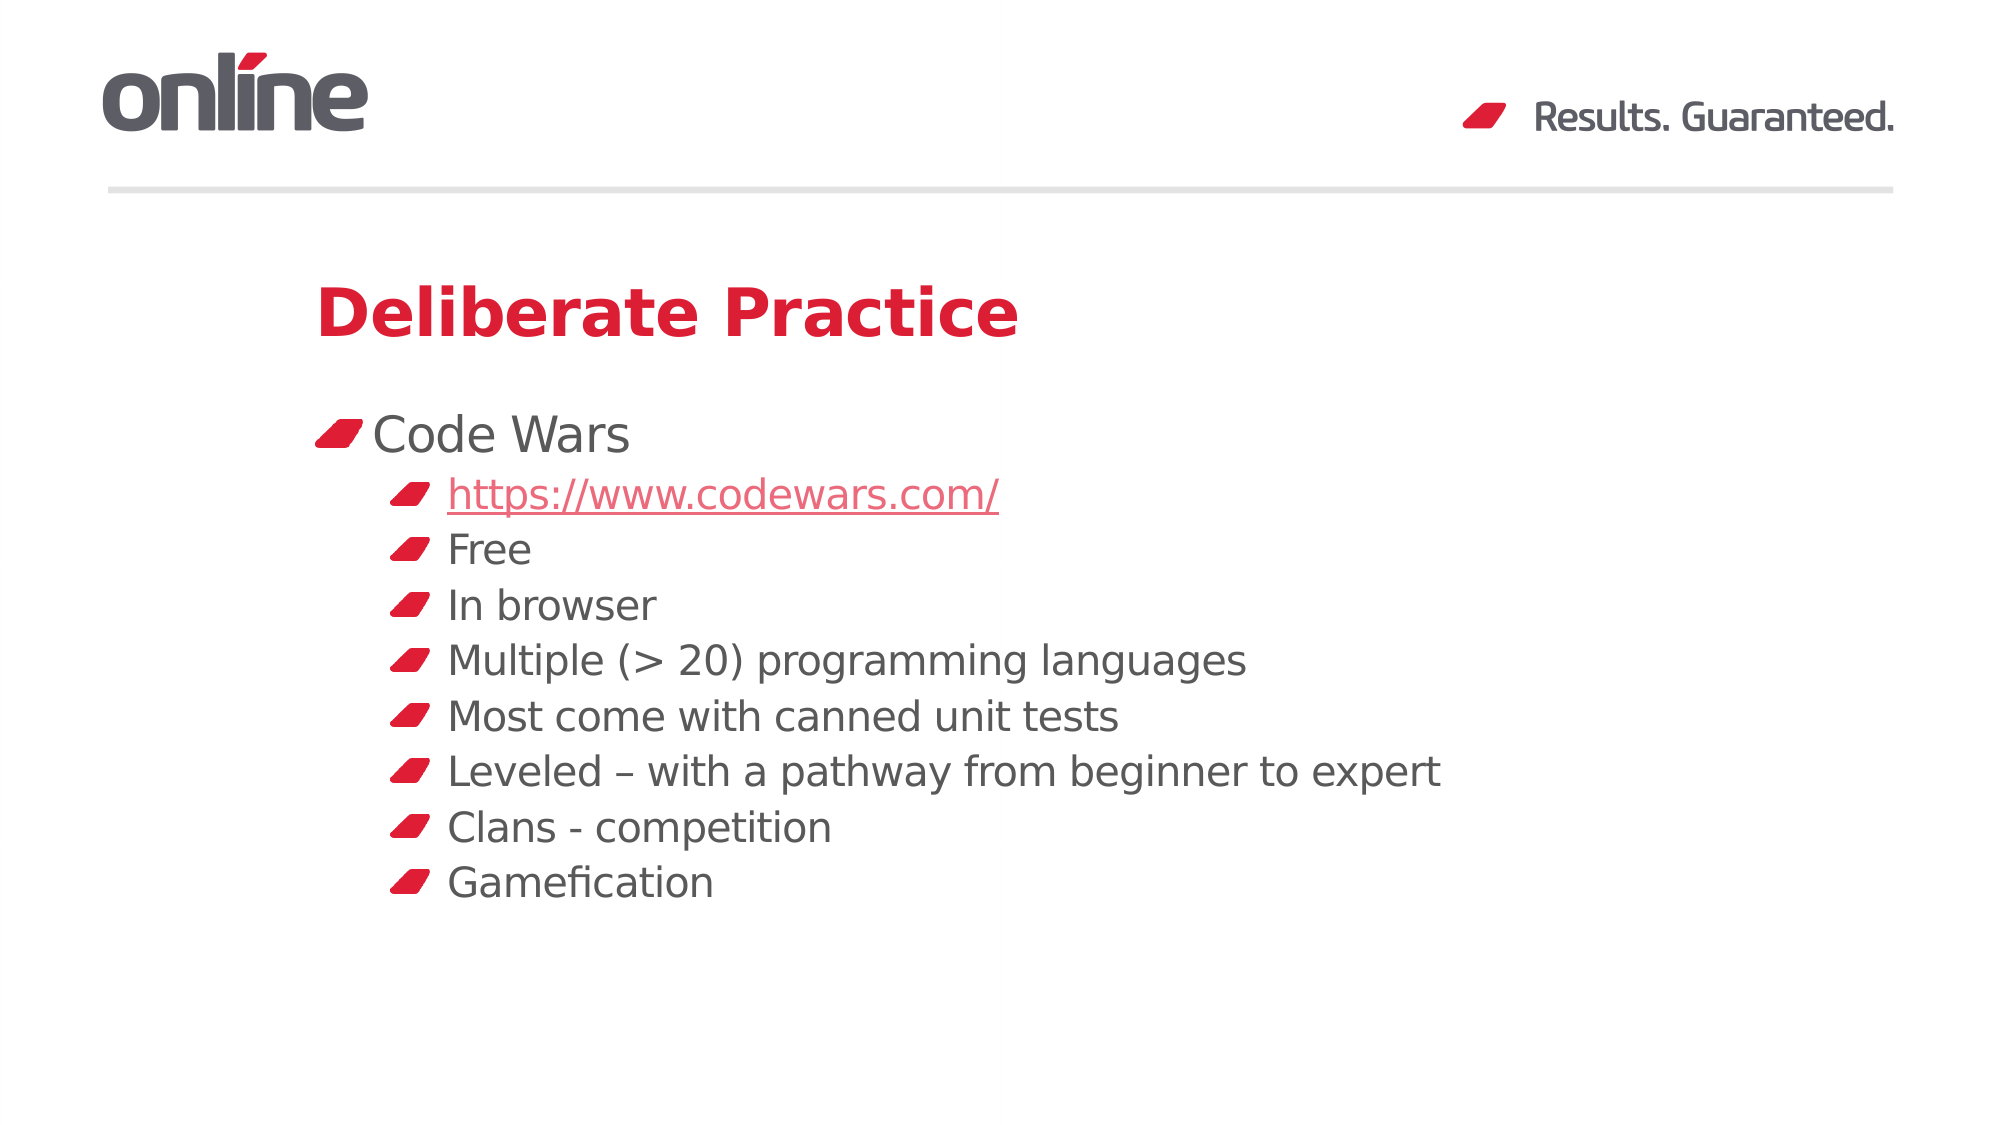

# Deliberate Practice
Code Wars
https://www.codewars.com/
Free
In browser
Multiple (> 20) programming languages
Most come with canned unit tests
Leveled – with a pathway from beginner to expert
Clans - competition
Gamefication